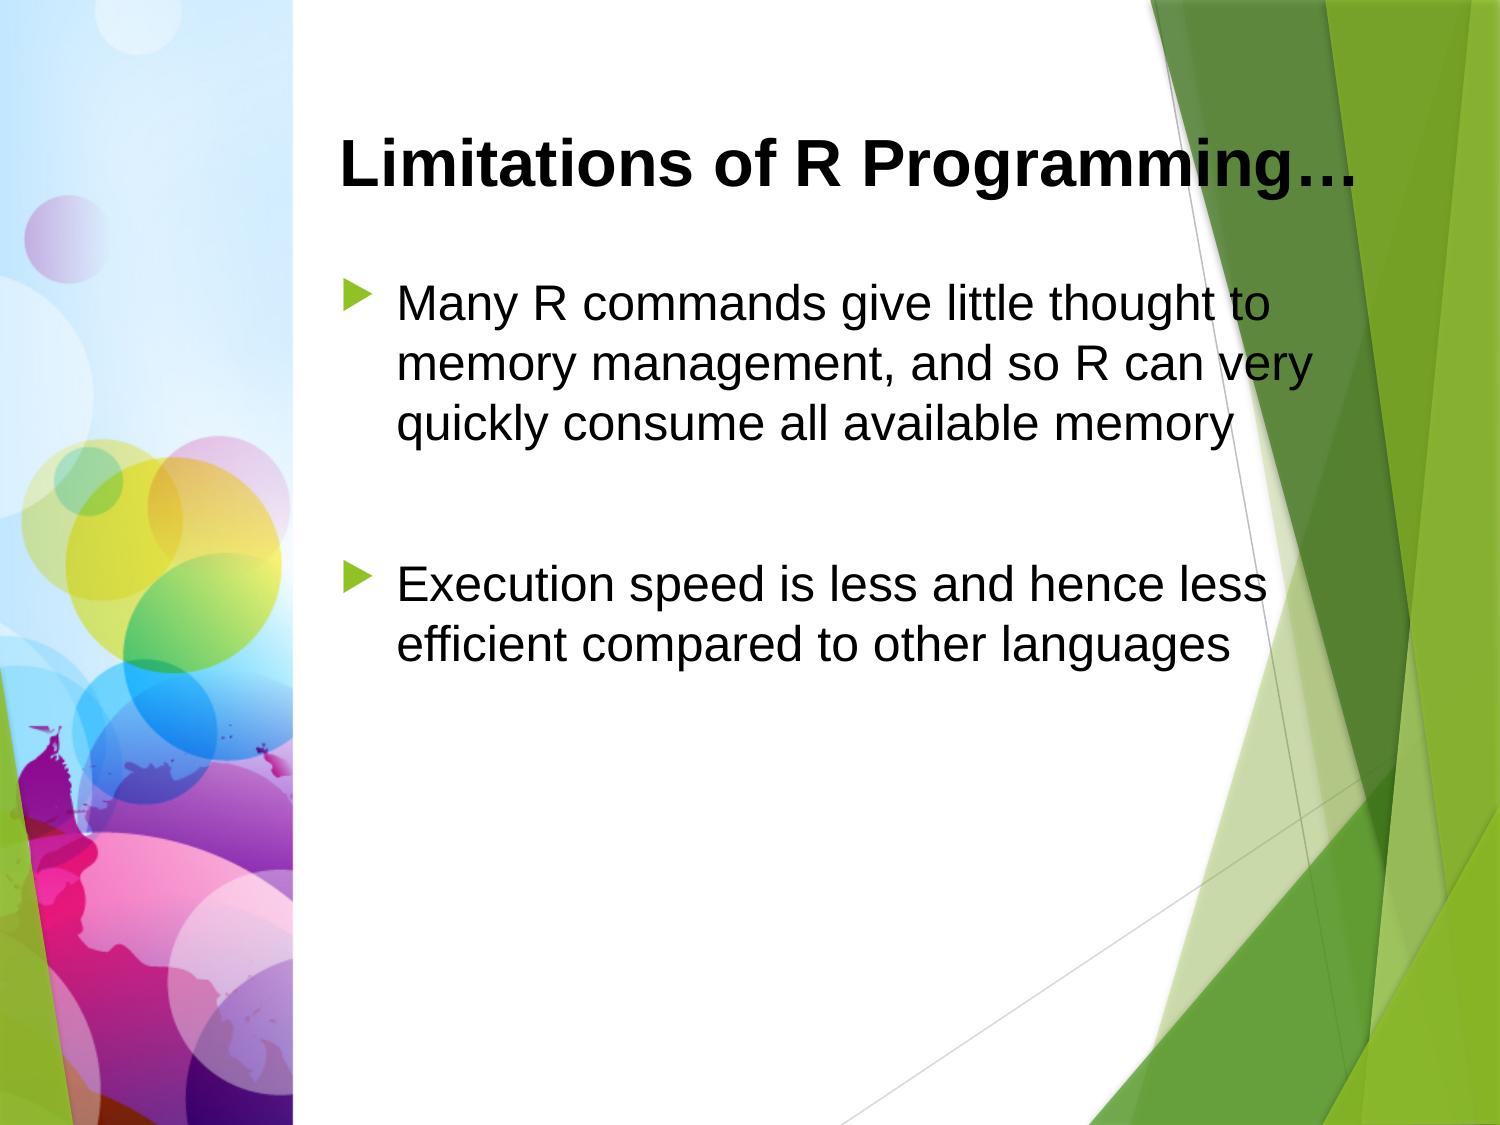

# Limitations of R Programming…
Many R commands give little thought to memory management, and so R can very quickly consume all available memory

Execution speed is less and hence less efficient compared to other languages